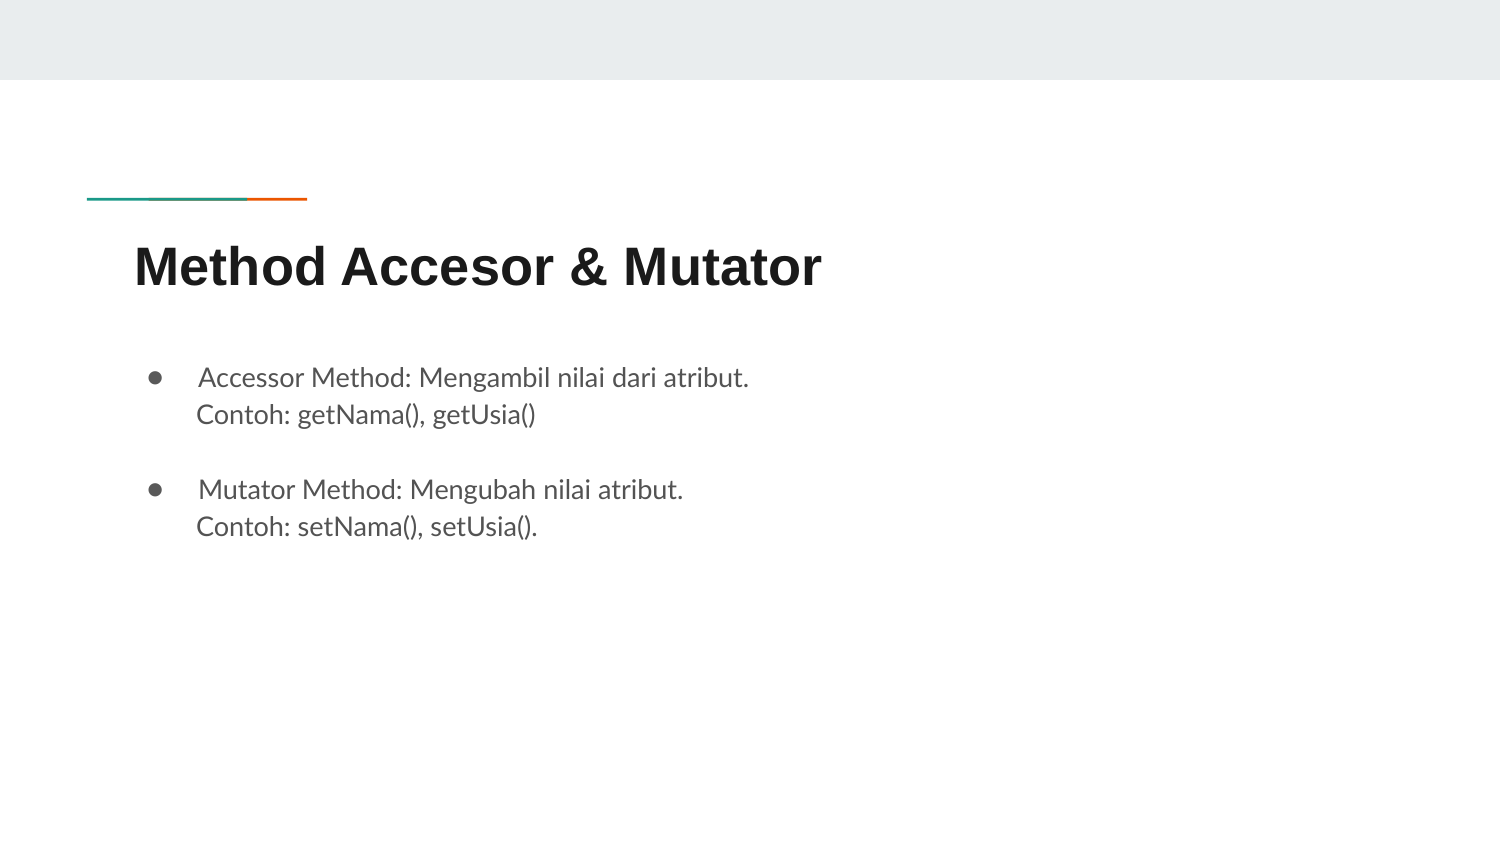

# Method Accesor & Mutator
Accessor Method: Mengambil nilai dari atribut.
       Contoh: getNama(), getUsia()

Mutator Method: Mengubah nilai atribut.
       Contoh: setNama(), setUsia().